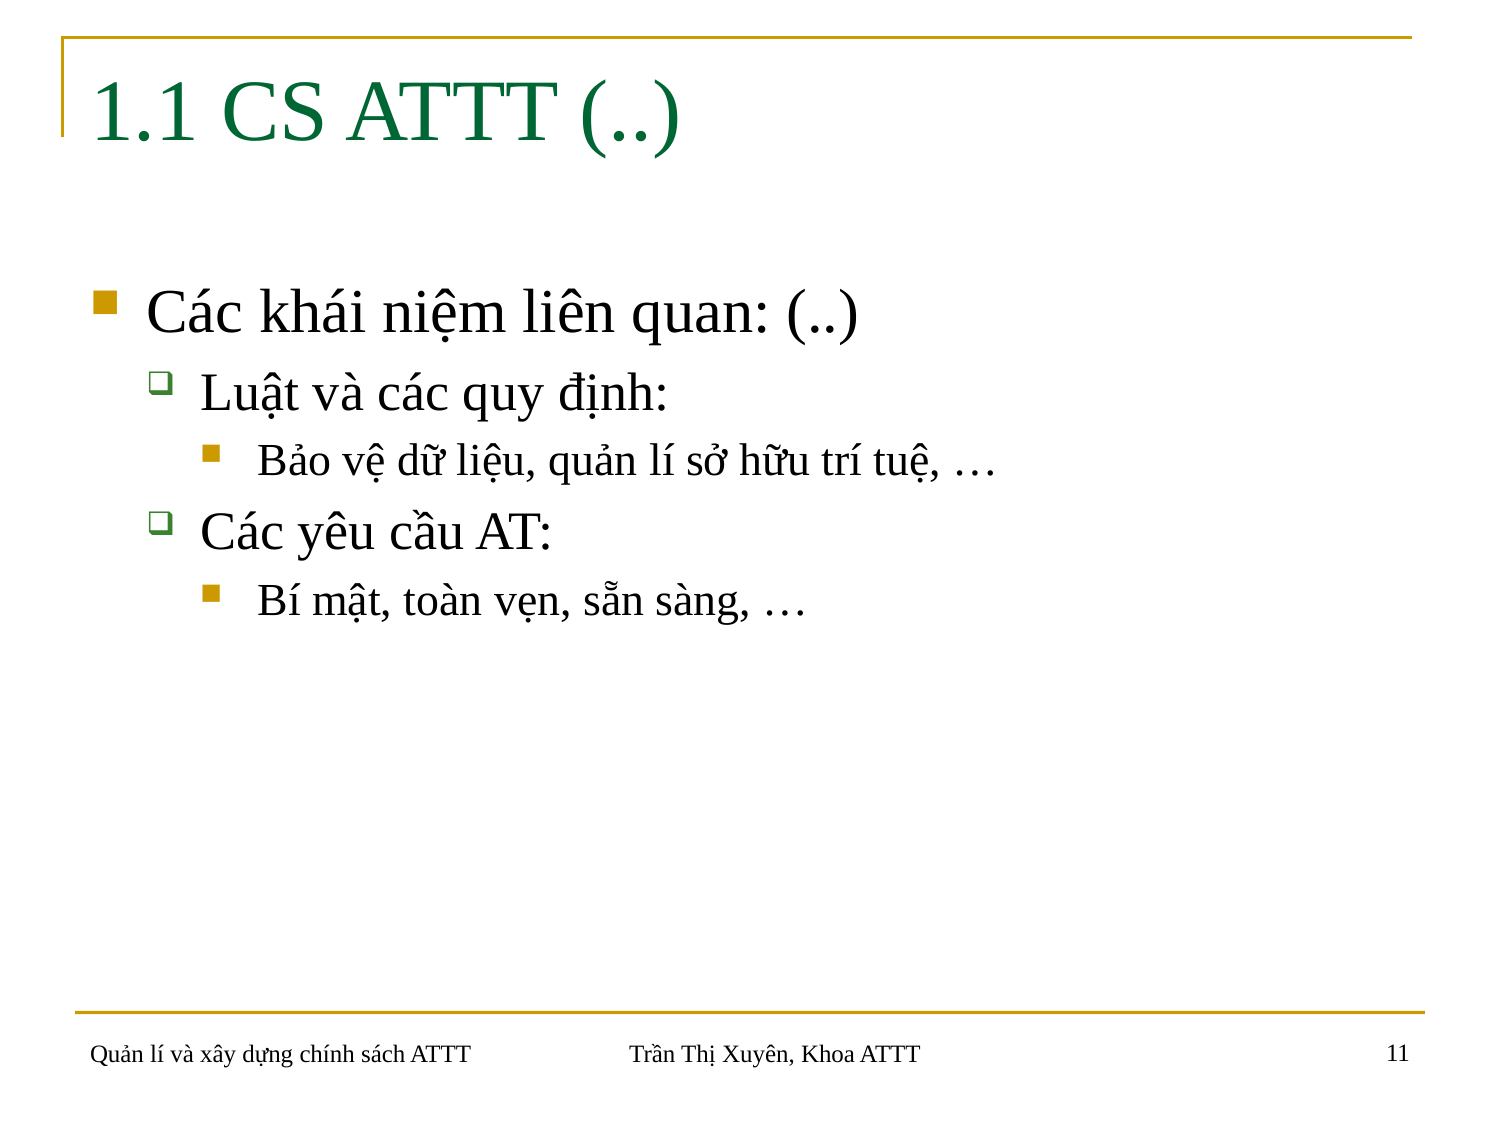

# 1.1 CS ATTT (..)
Các khái niệm liên quan: (..)
Luật và các quy định:
Bảo vệ dữ liệu, quản lí sở hữu trí tuệ, …
Các yêu cầu AT:
Bí mật, toàn vẹn, sẵn sàng, …
11
Quản lí và xây dựng chính sách ATTT
Trần Thị Xuyên, Khoa ATTT